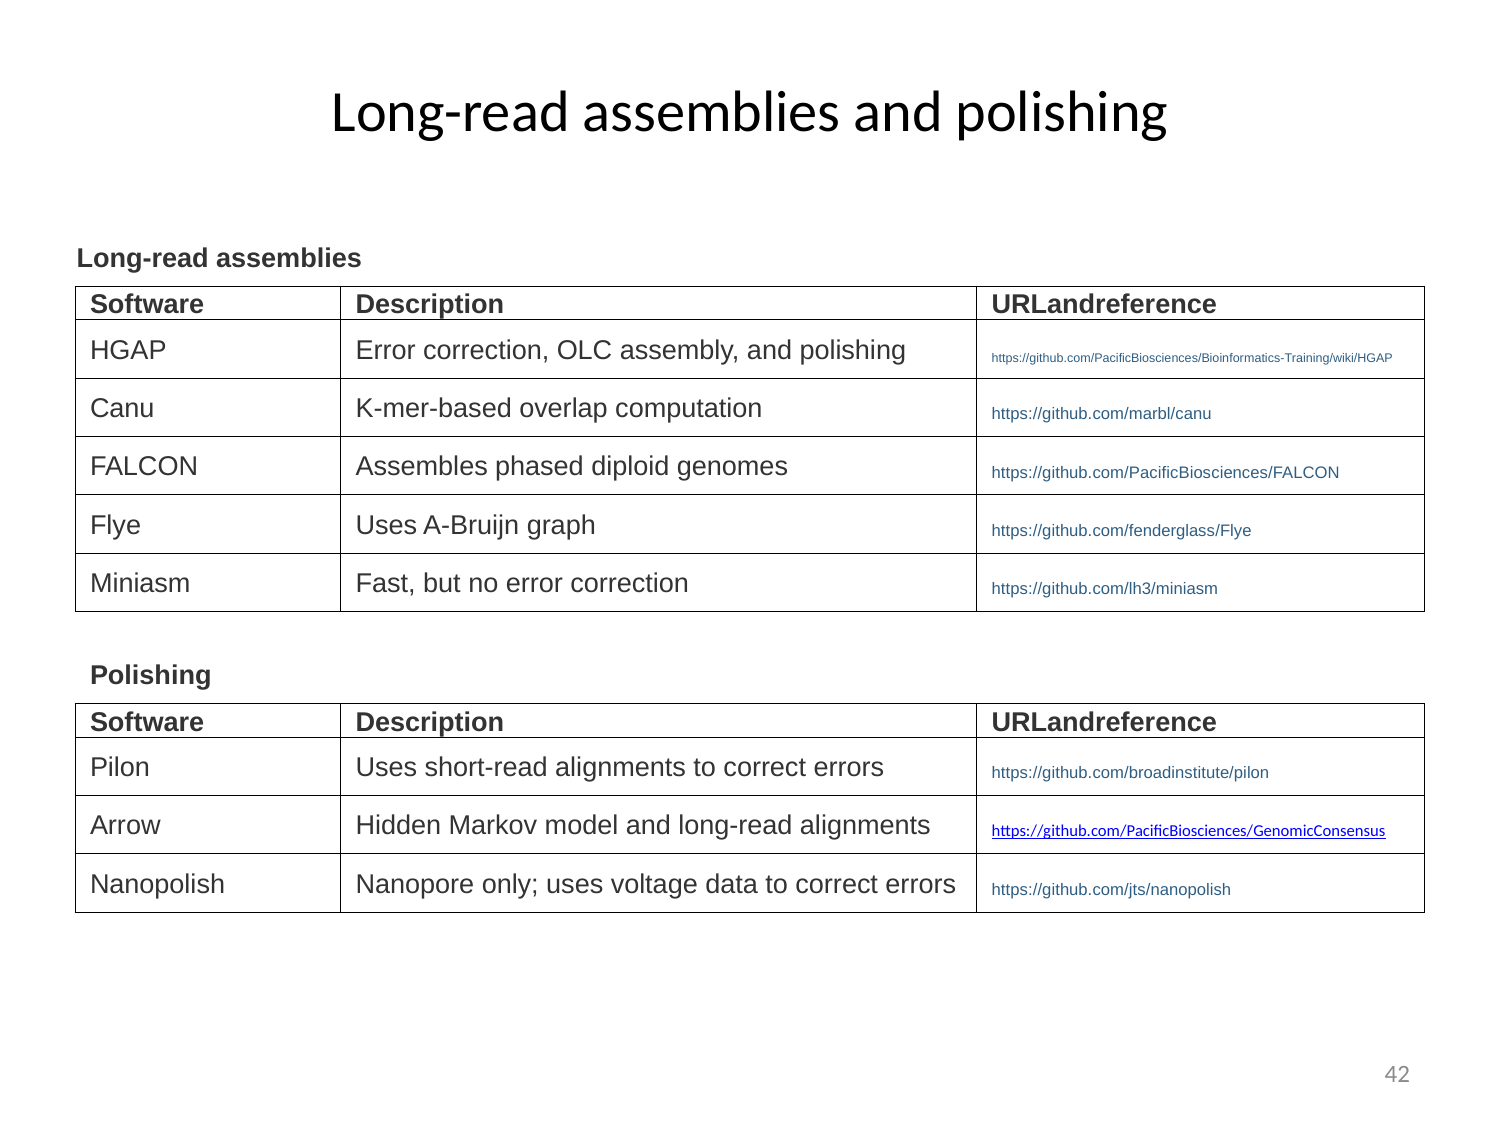

# Long-read assemblies and polishing
| Long-read assemblies |  |  |
| --- | --- | --- |
| Software | Description | URLandreference |
| HGAP | Error correction, OLC assembly, and polishing | https://github.com/PacificBiosciences/Bioinformatics-Training/wiki/HGAP |
| Canu | K-mer-based overlap computation | https://github.com/marbl/canu |
| FALCON | Assembles phased diploid genomes | https://github.com/PacificBiosciences/FALCON |
| Flye | Uses A-Bruijn graph | https://github.com/fenderglass/Flye |
| Miniasm | Fast, but no error correction | https://github.com/lh3/miniasm |
|  |  |  |
| Polishing |  |  |
| Software | Description | URLandreference |
| Pilon | Uses short-read alignments to correct errors | https://github.com/broadinstitute/pilon |
| Arrow | Hidden Markov model and long-read alignments | https://github.com/PacificBiosciences/GenomicConsensus |
| Nanopolish | Nanopore only; uses voltage data to correct errors | https://github.com/jts/nanopolish |
42